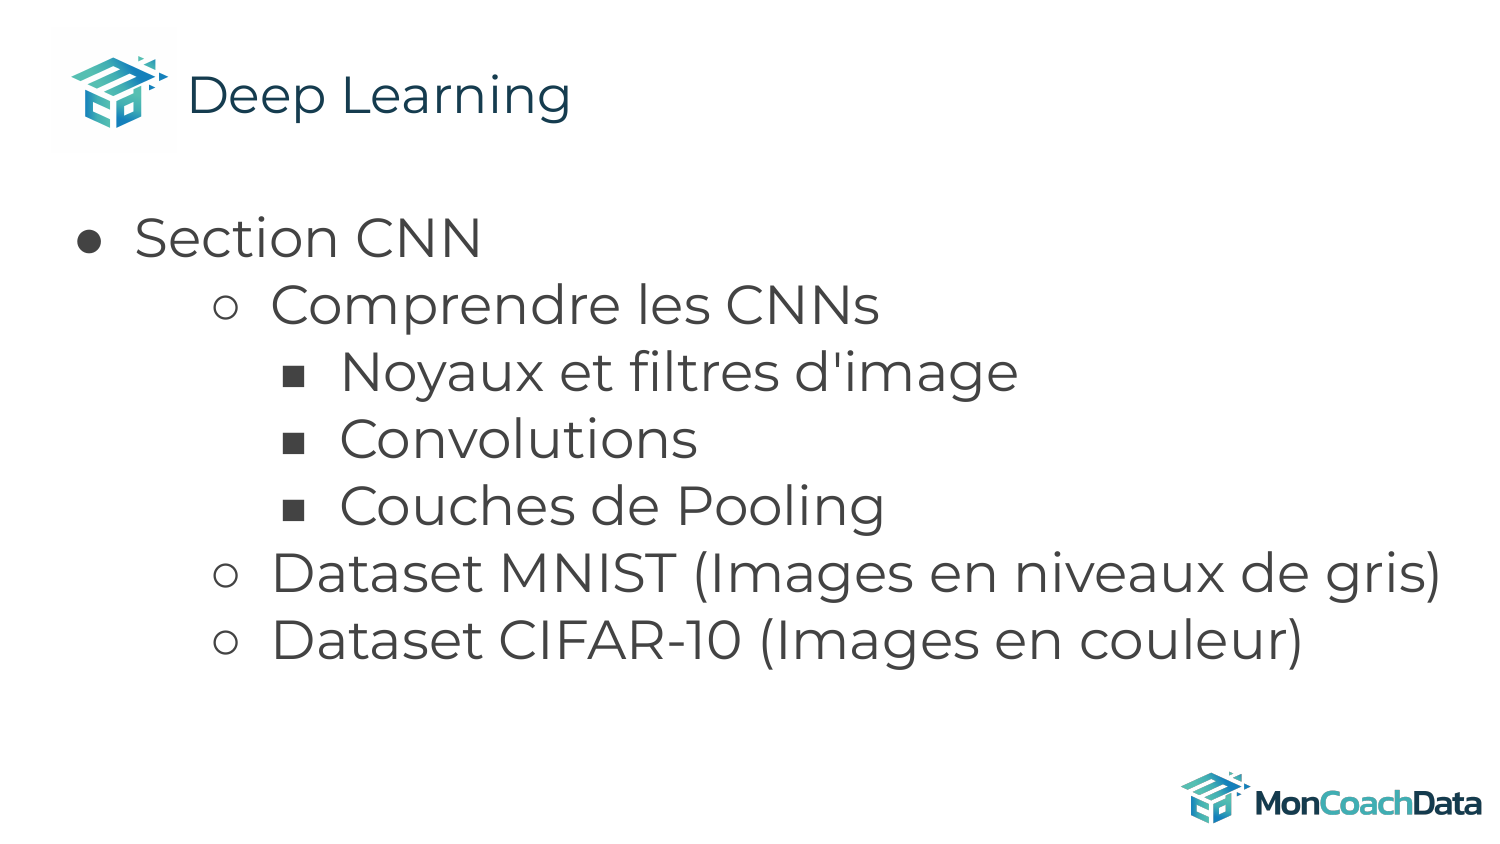

# Deep Learning
Section CNN
Comprendre les CNNs
Noyaux et filtres d'image
Convolutions
Couches de Pooling
Dataset MNIST (Images en niveaux de gris)
Dataset CIFAR-10 (Images en couleur)